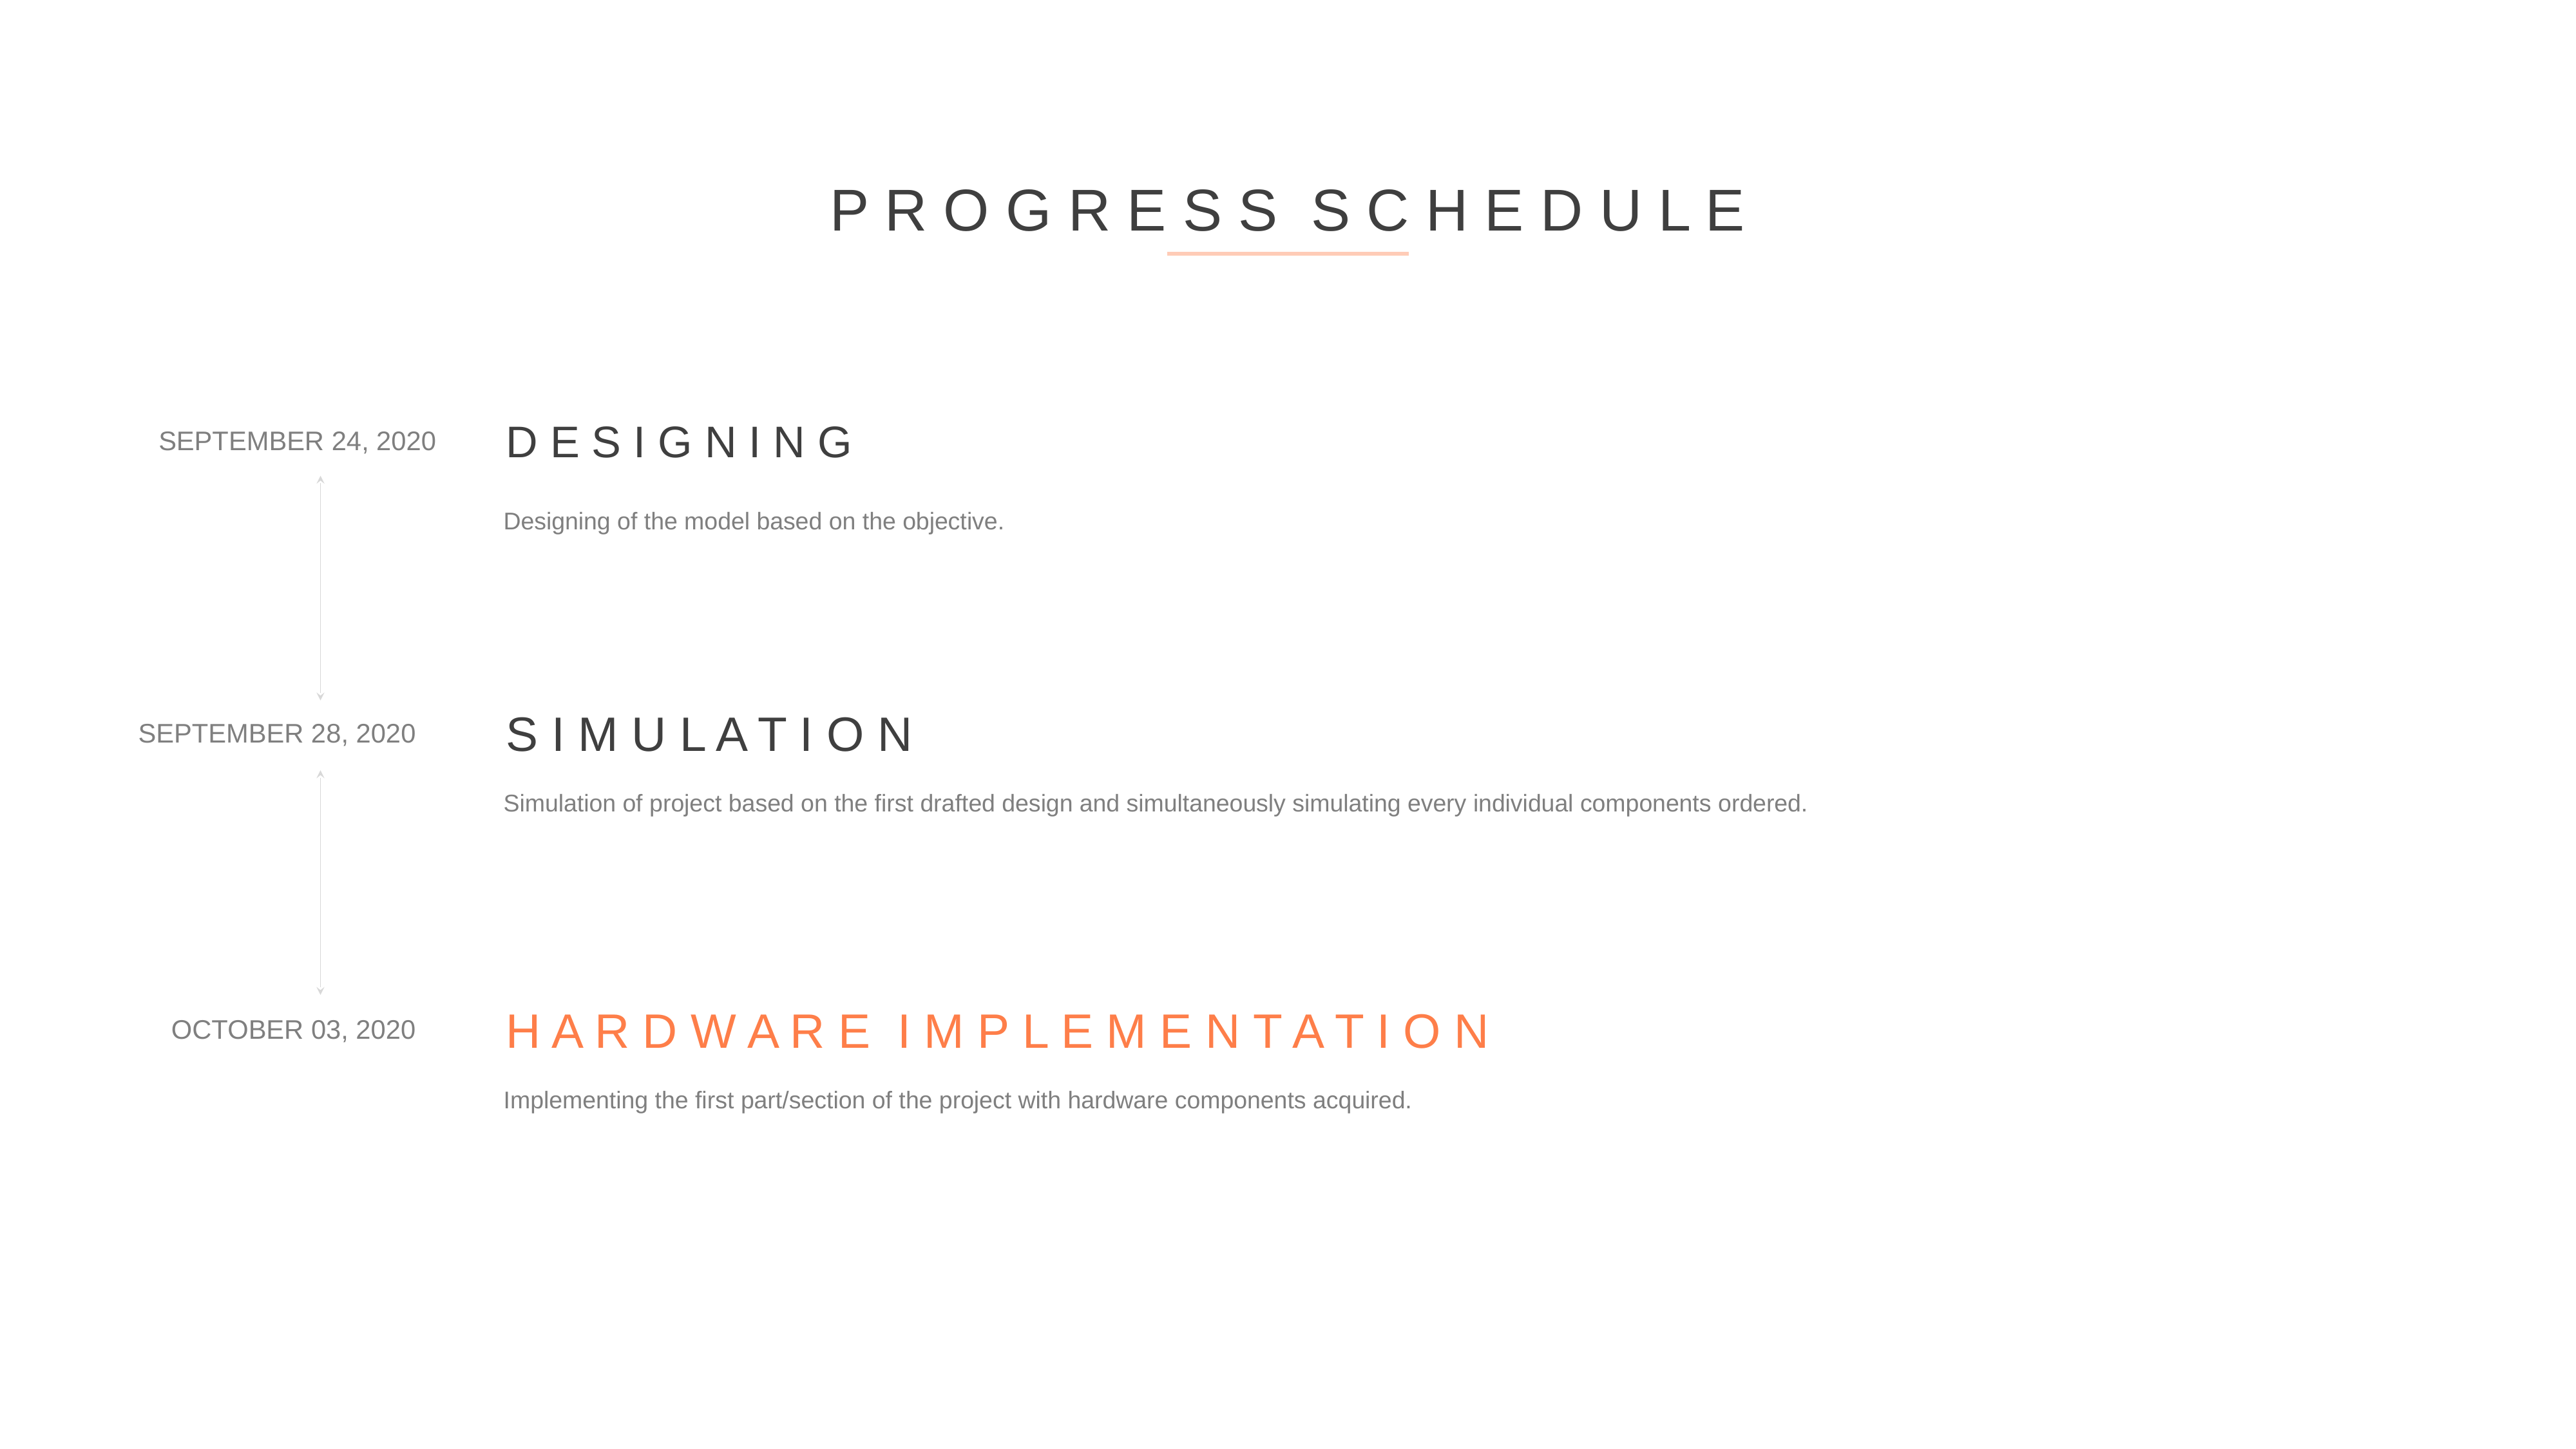

P R O G R E S S  S C H E D U L E
D E S I G N I N G
SEPTEMBER 24, 2020
Designing of the model based on the objective.
S I M U L A T I O N
SEPTEMBER 28, 2020
Simulation of project based on the first drafted design and simultaneously simulating every individual components ordered.
H A R D W A R E  I M P L E M E N T A T I O N
OCTOBER 03, 2020
Implementing the first part/section of the project with hardware components acquired.